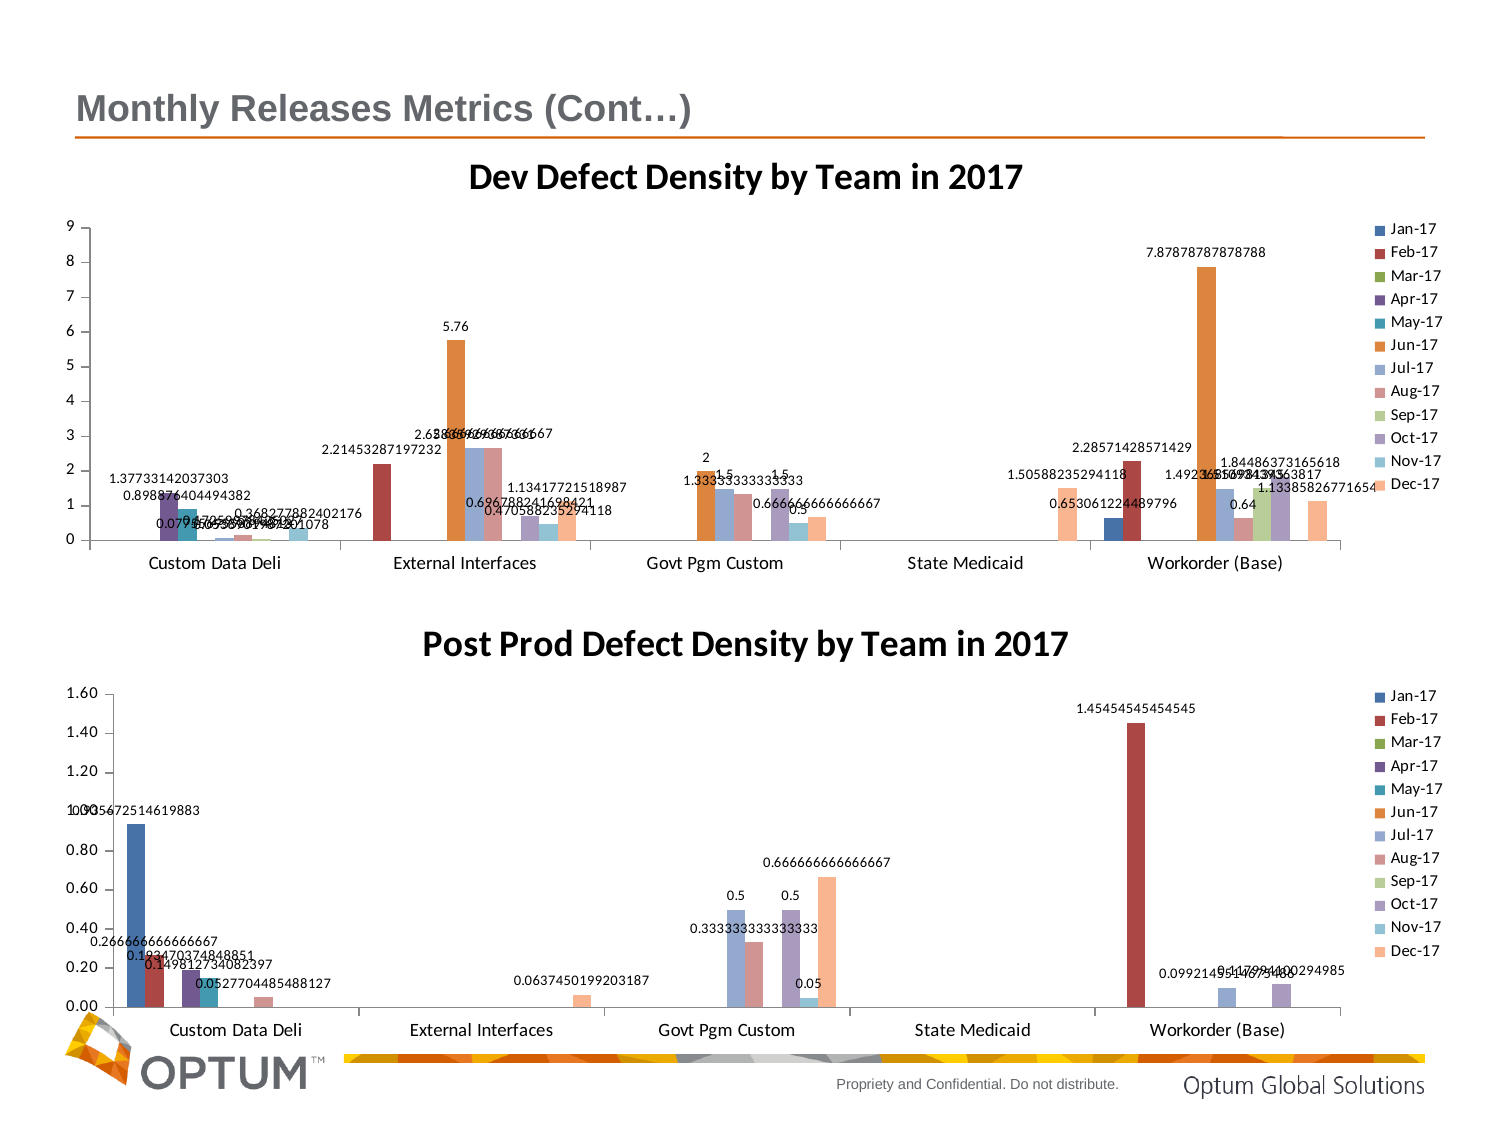

Monthly Releases Metrics (Cont…)

### Chart: Dev Defect Density by Team in 2017

| Category | Jan-17 | Feb-17 | Mar-17 | Apr-17 | May-17 | Jun-17 | Jul-17 | Aug-17 | Sep-17 | Oct-17 | Nov-17 | Dec-17 |
|---|---|---|---|---|---|---|---|---|---|---|---|---|
| Custom Data Deli | None | None | None | 1.3773314203730271 | 0.898876404494382 | None | 0.07755695588948133 | 0.17259978425026967 | 0.053890198720107786 | None | 0.3682778824021762 | None |
| External Interfaces | None | 2.214532871972318 | None | None | None | 5.76 | 2.6583592938733127 | 2.6666666666666665 | None | 0.6967882416984214 | 0.47058823529411764 | 1.1341772151898735 |
| Govt Pgm Custom | None | None | None | None | None | 2.0 | 1.5 | 1.3333333333333333 | None | 1.5 | 0.5 | 0.6666666666666666 |
| State Medicaid | None | None | None | None | None | None | None | None | None | None | None | 1.5058823529411764 |
| Workorder (Base) | 0.6530612244897959 | 2.2857142857142856 | None | None | None | 7.878787878787879 | 1.492368569813454 | 0.64 | 1.5109343936381712 | 1.8448637316561844 | None | 1.1338582677165354 |

### Chart: Post Prod Defect Density by Team in 2017

| Category | Jan-17 | Feb-17 | Mar-17 | Apr-17 | May-17 | Jun-17 | Jul-17 | Aug-17 | Sep-17 | Oct-17 | Nov-17 | Dec-17 |
|---|---|---|---|---|---|---|---|---|---|---|---|---|
| Custom Data Deli | 0.935672514619883 | 0.26666666666666666 | None | 0.19347037484885127 | 0.149812734082397 | None | None | 0.052770448548812667 | None | None | None | None |
| External Interfaces | None | None | None | None | None | None | None | None | None | None | None | 0.06374501992031872 |
| Govt Pgm Custom | None | None | None | None | None | None | 0.5 | 0.3333333333333333 | None | 0.5 | 0.05 | 0.6666666666666666 |
| State Medicaid | None | None | None | None | None | None | None | None | None | None | None | None |
| Workorder (Base) | None | 1.4545454545454546 | None | None | None | None | 0.09921455146754857 | None | None | 0.11799410029498525 | None | None |